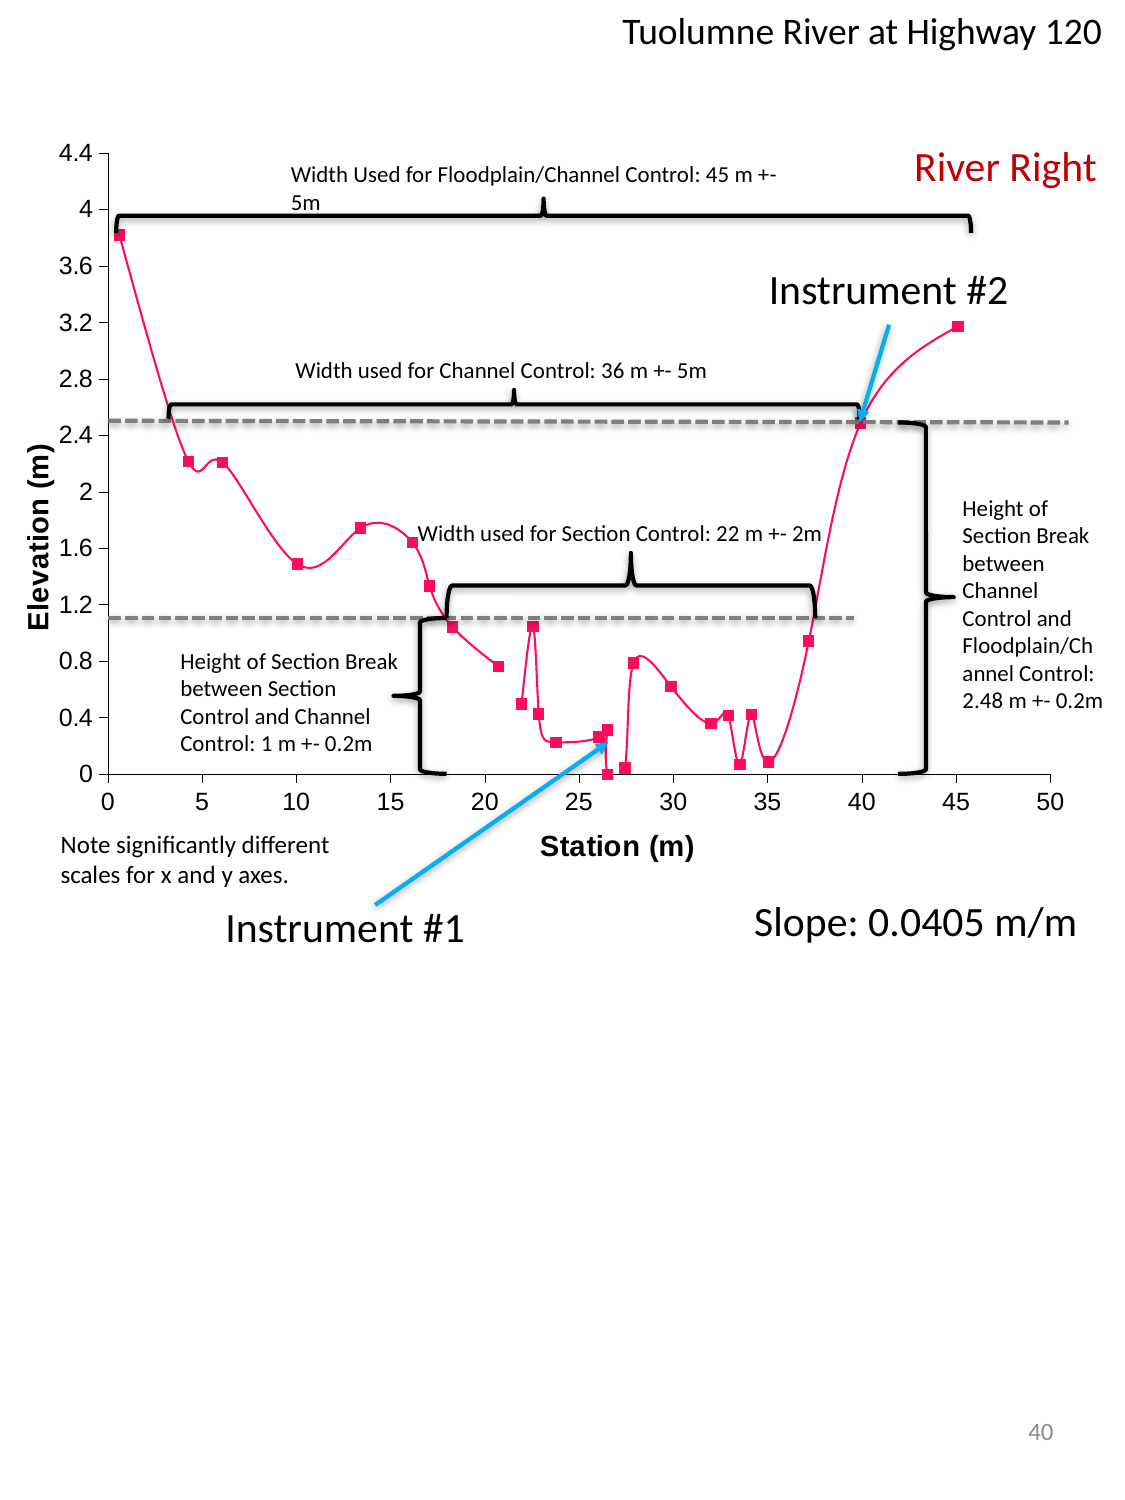

Tuolumne River at Highway 120

River Right

### Chart

| Category |  |
|---|---|
Width Used for Floodplain/Channel Control: 45 m +- 5m
Instrument #2
Width used for Channel Control: 36 m +- 5m

Height of Section Break between Channel Control and Floodplain/Channel Control: 2.48 m +- 0.2m
Width used for Section Control: 22 m +- 2m

Height of Section Break between Section Control and Channel Control: 1 m +- 0.2m
Note significantly different scales for x and y axes.
Slope: 0.0405 m/m
Instrument #1
40